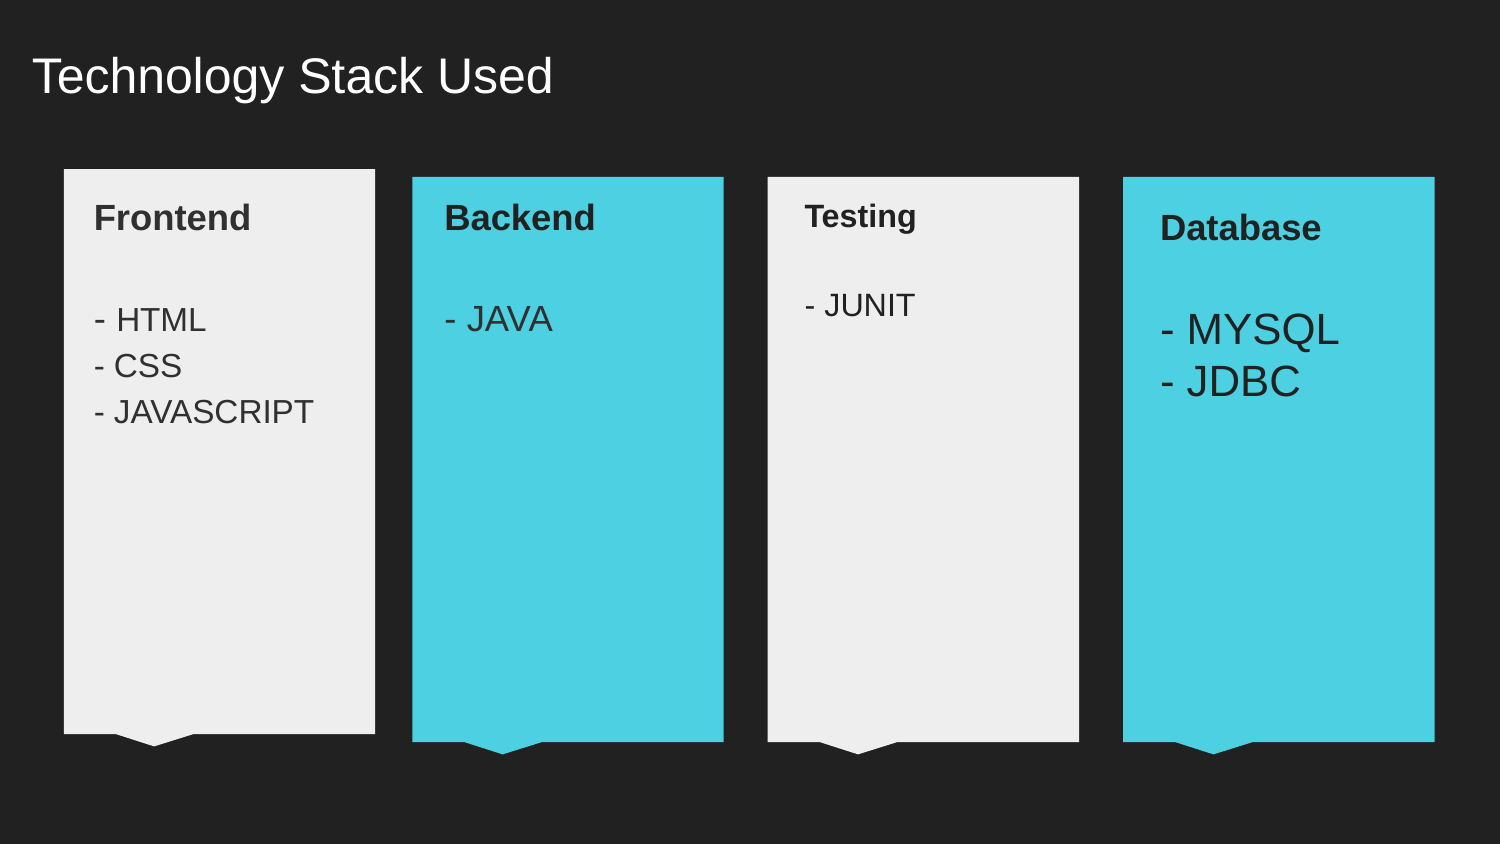

# Technology Stack Used

Frontend
- HTML
- CSS
- JAVASCRIPT
Backend
- JAVA

Testing
- JUNIT

Database
- MYSQL
- JDBC
Whether you're organizing an intimate gathering or a large-scale conference, our application scales effortlessly to meet the needs of events of any size